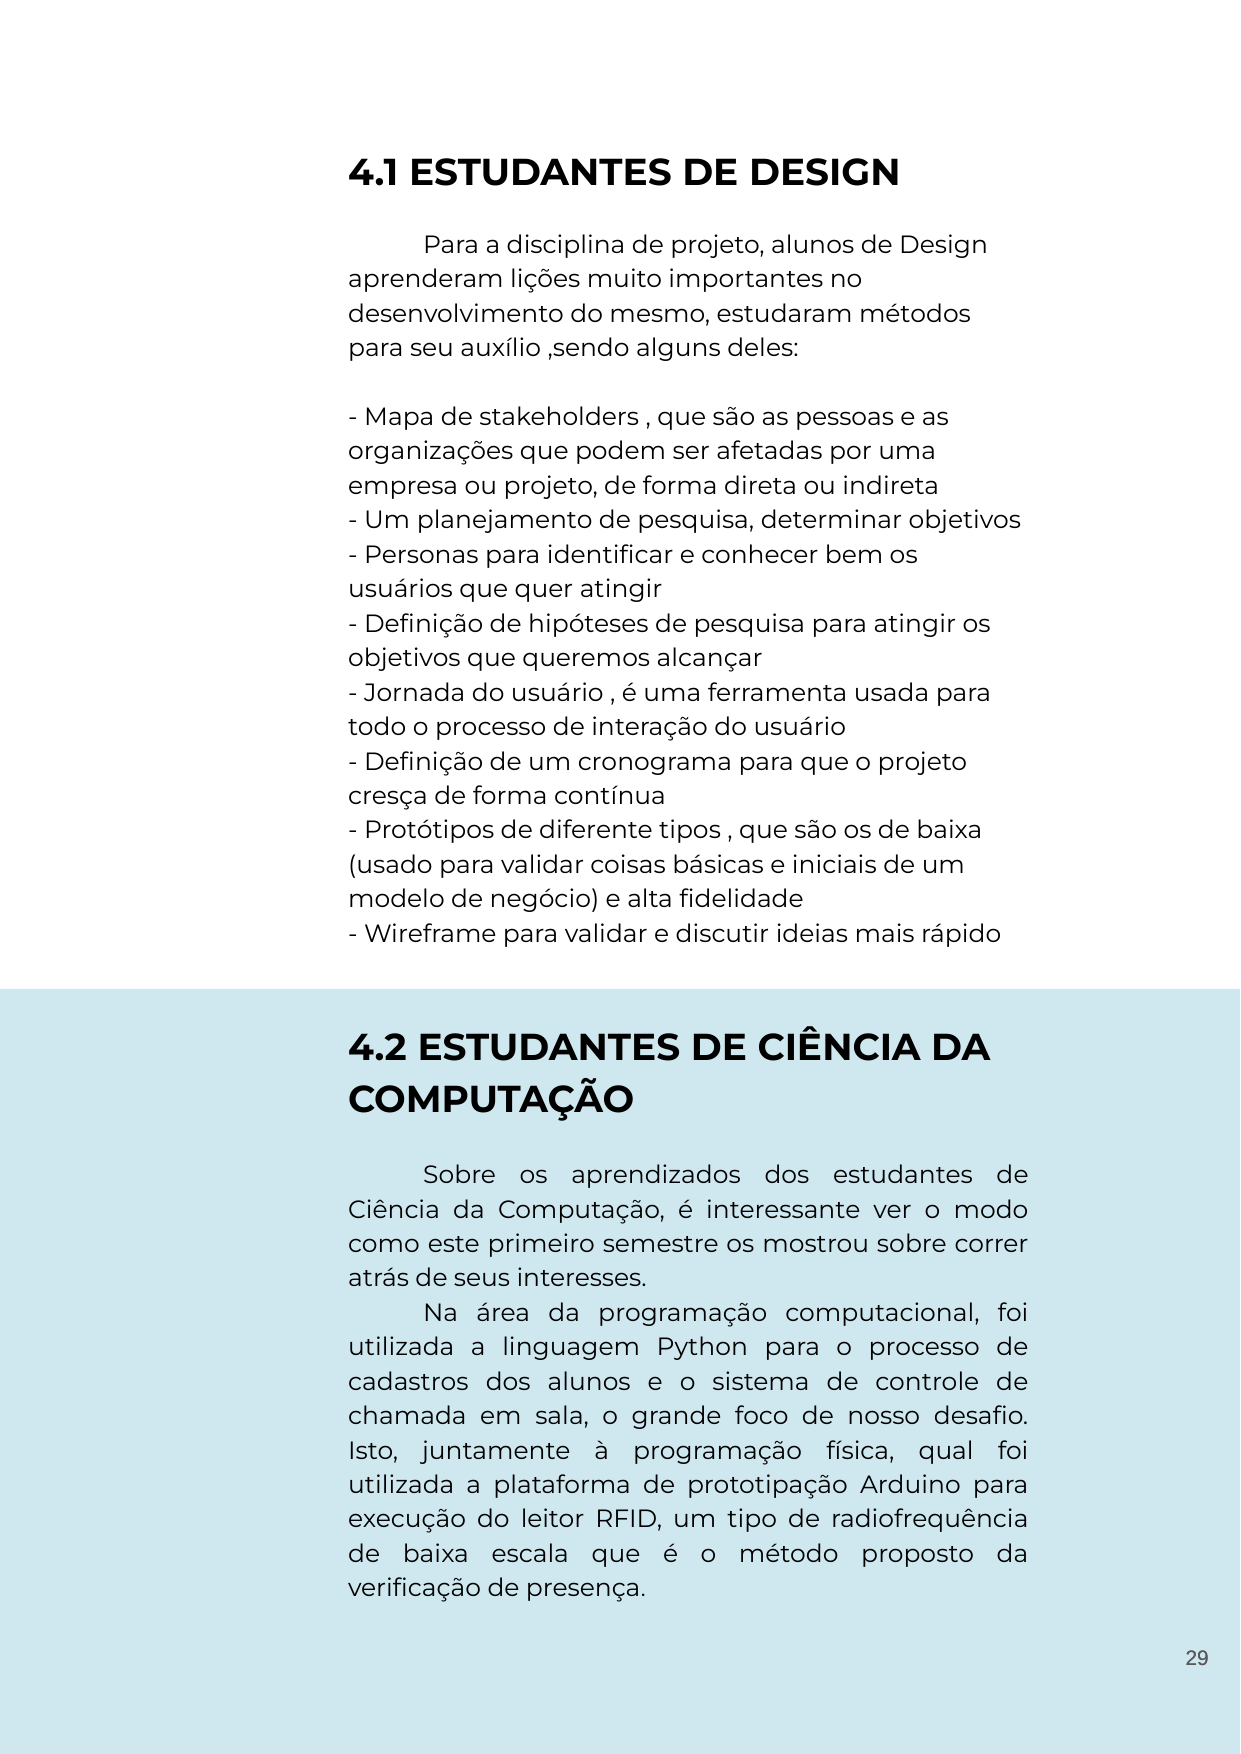

4.1 ESTUDANTES DE DESIGN

Para a disciplina de projeto, alunos de Design aprenderam lições muito importantes no desenvolvimento do mesmo, estudaram métodos para seu auxílio ,sendo alguns deles:

- Mapa de stakeholders , que são as pessoas e as organizações que podem ser afetadas por uma empresa ou projeto, de forma direta ou indireta
- Um planejamento de pesquisa, determinar objetivos
- Personas para identificar e conhecer bem os usuários que quer atingir
- Definição de hipóteses de pesquisa para atingir os objetivos que queremos alcançar
- Jornada do usuário , é uma ferramenta usada para todo o processo de interação do usuário
- Definição de um cronograma para que o projeto cresça de forma contínua
- Protótipos de diferente tipos , que são os de baixa (usado para validar coisas básicas e iniciais de um modelo de negócio) e alta fidelidade
- Wireframe para validar e discutir ideias mais rápido

4.2 ESTUDANTES DE CIÊNCIA DA COMPUTAÇÃO

Sobre os aprendizados dos estudantes de Ciência da Computação, é interessante ver o modo como este primeiro semestre os mostrou sobre correr atrás de seus interesses.
Na área da programação computacional, foi utilizada a linguagem Python para o processo de cadastros dos alunos e o sistema de controle de chamada em sala, o grande foco de nosso desafio. Isto, juntamente à programação física, qual foi utilizada a plataforma de prototipação Arduino para execução do leitor RFID, um tipo de radiofrequência de baixa escala que é o método proposto da verificação de presença.
29
29